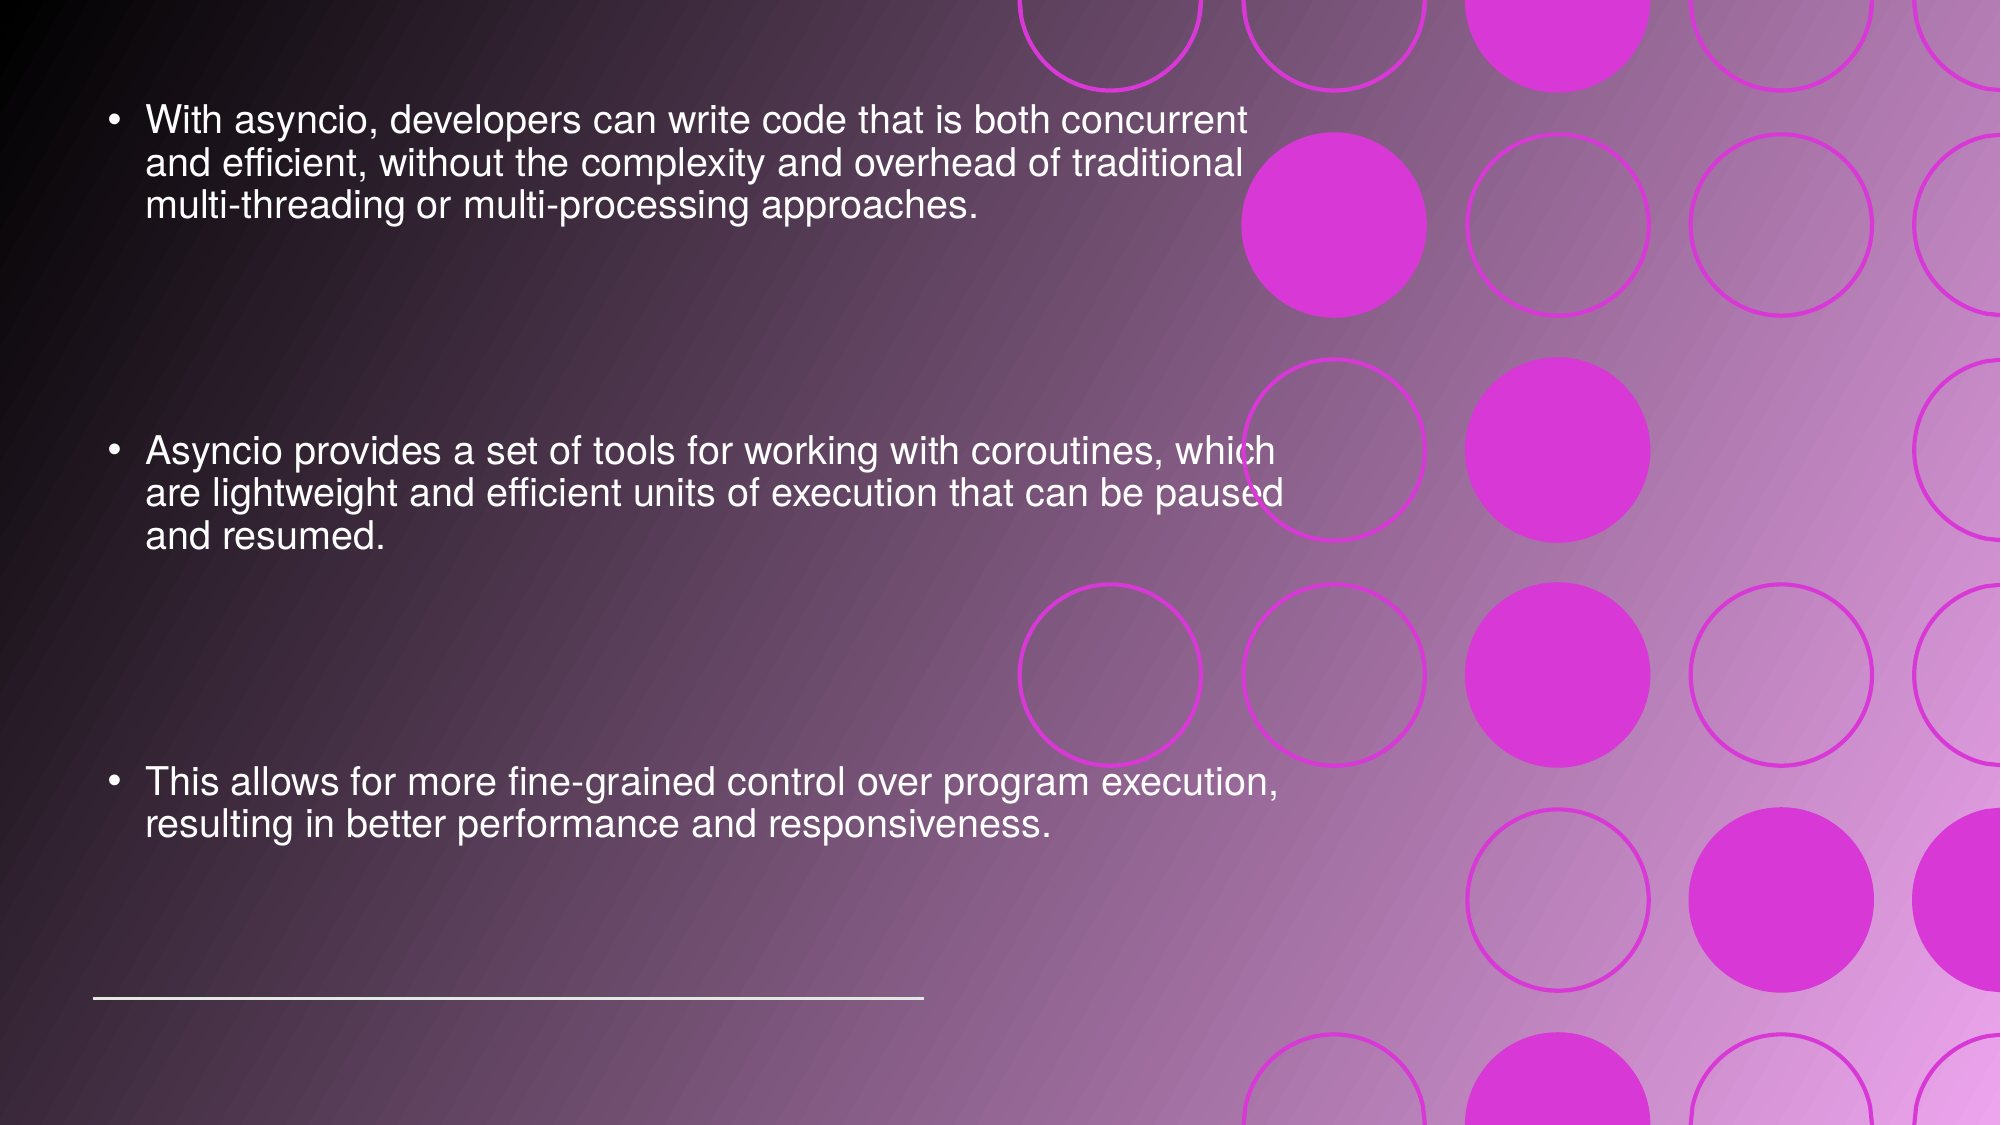

With asyncio, developers can write code that is both concurrent and efficient, without the complexity and overhead of traditional multi-threading or multi-processing approaches.

Asyncio provides a set of tools for working with coroutines, which are lightweight and efficient units of execution that can be paused and resumed.

This allows for more fine-grained control over program execution, resulting in better performance and responsiveness.

52